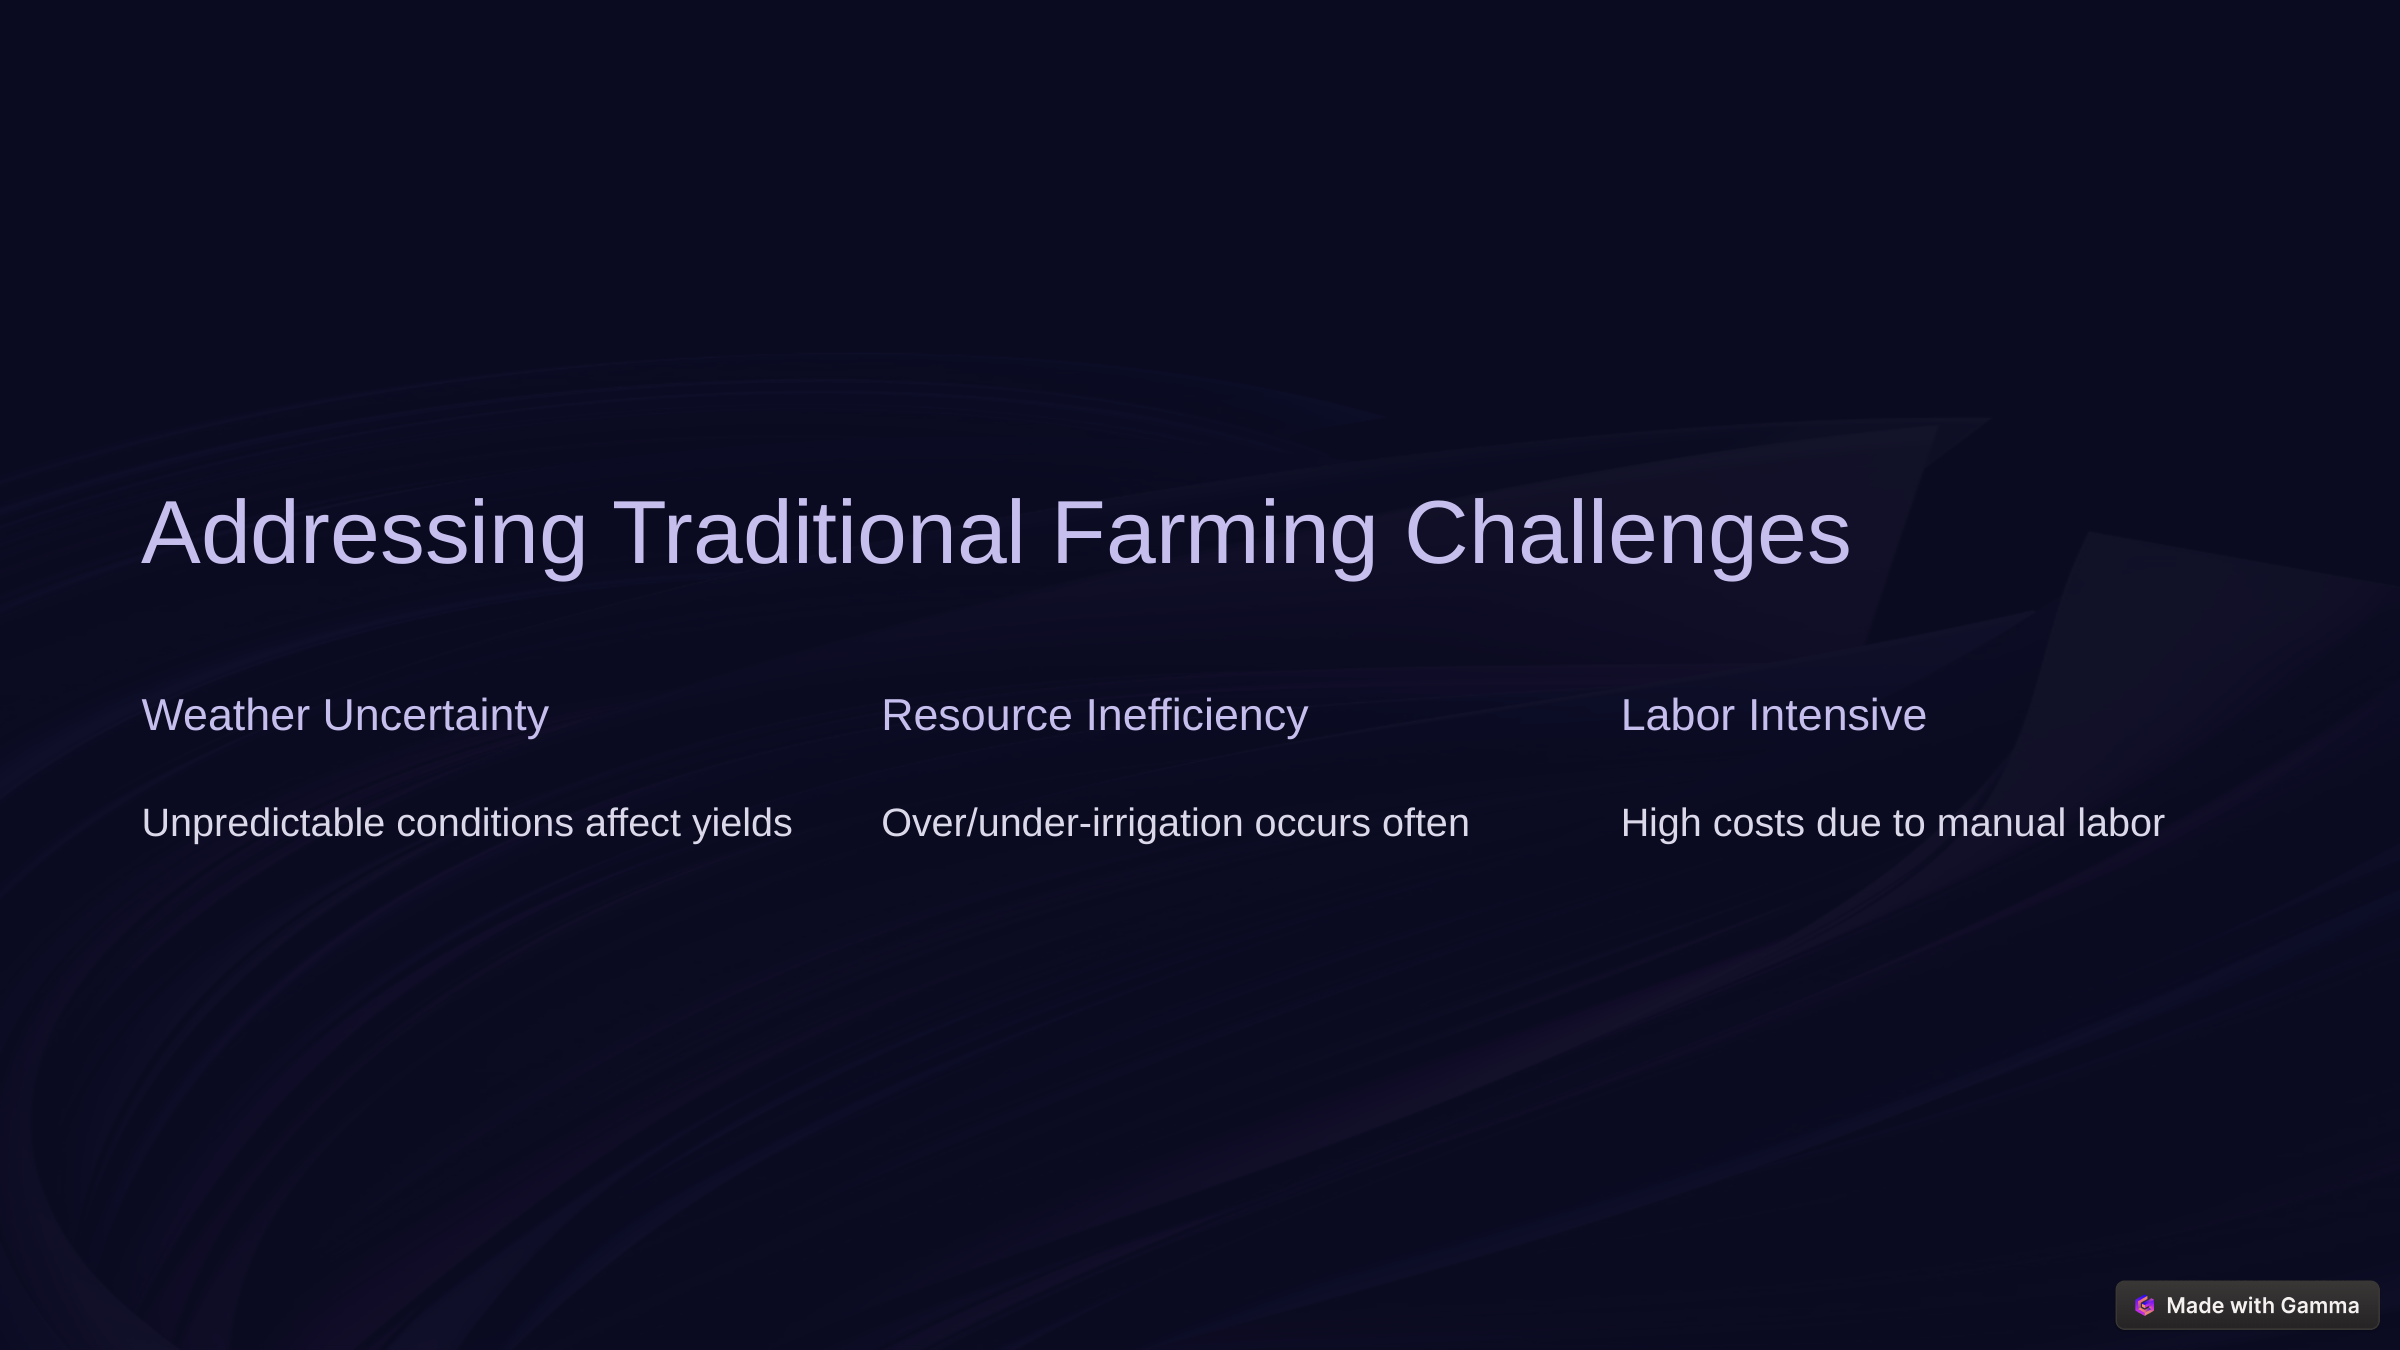

Addressing Traditional Farming Challenges
Weather Uncertainty
Resource Inefficiency
Labor Intensive
Unpredictable conditions affect yields
Over/under-irrigation occurs often
High costs due to manual labor